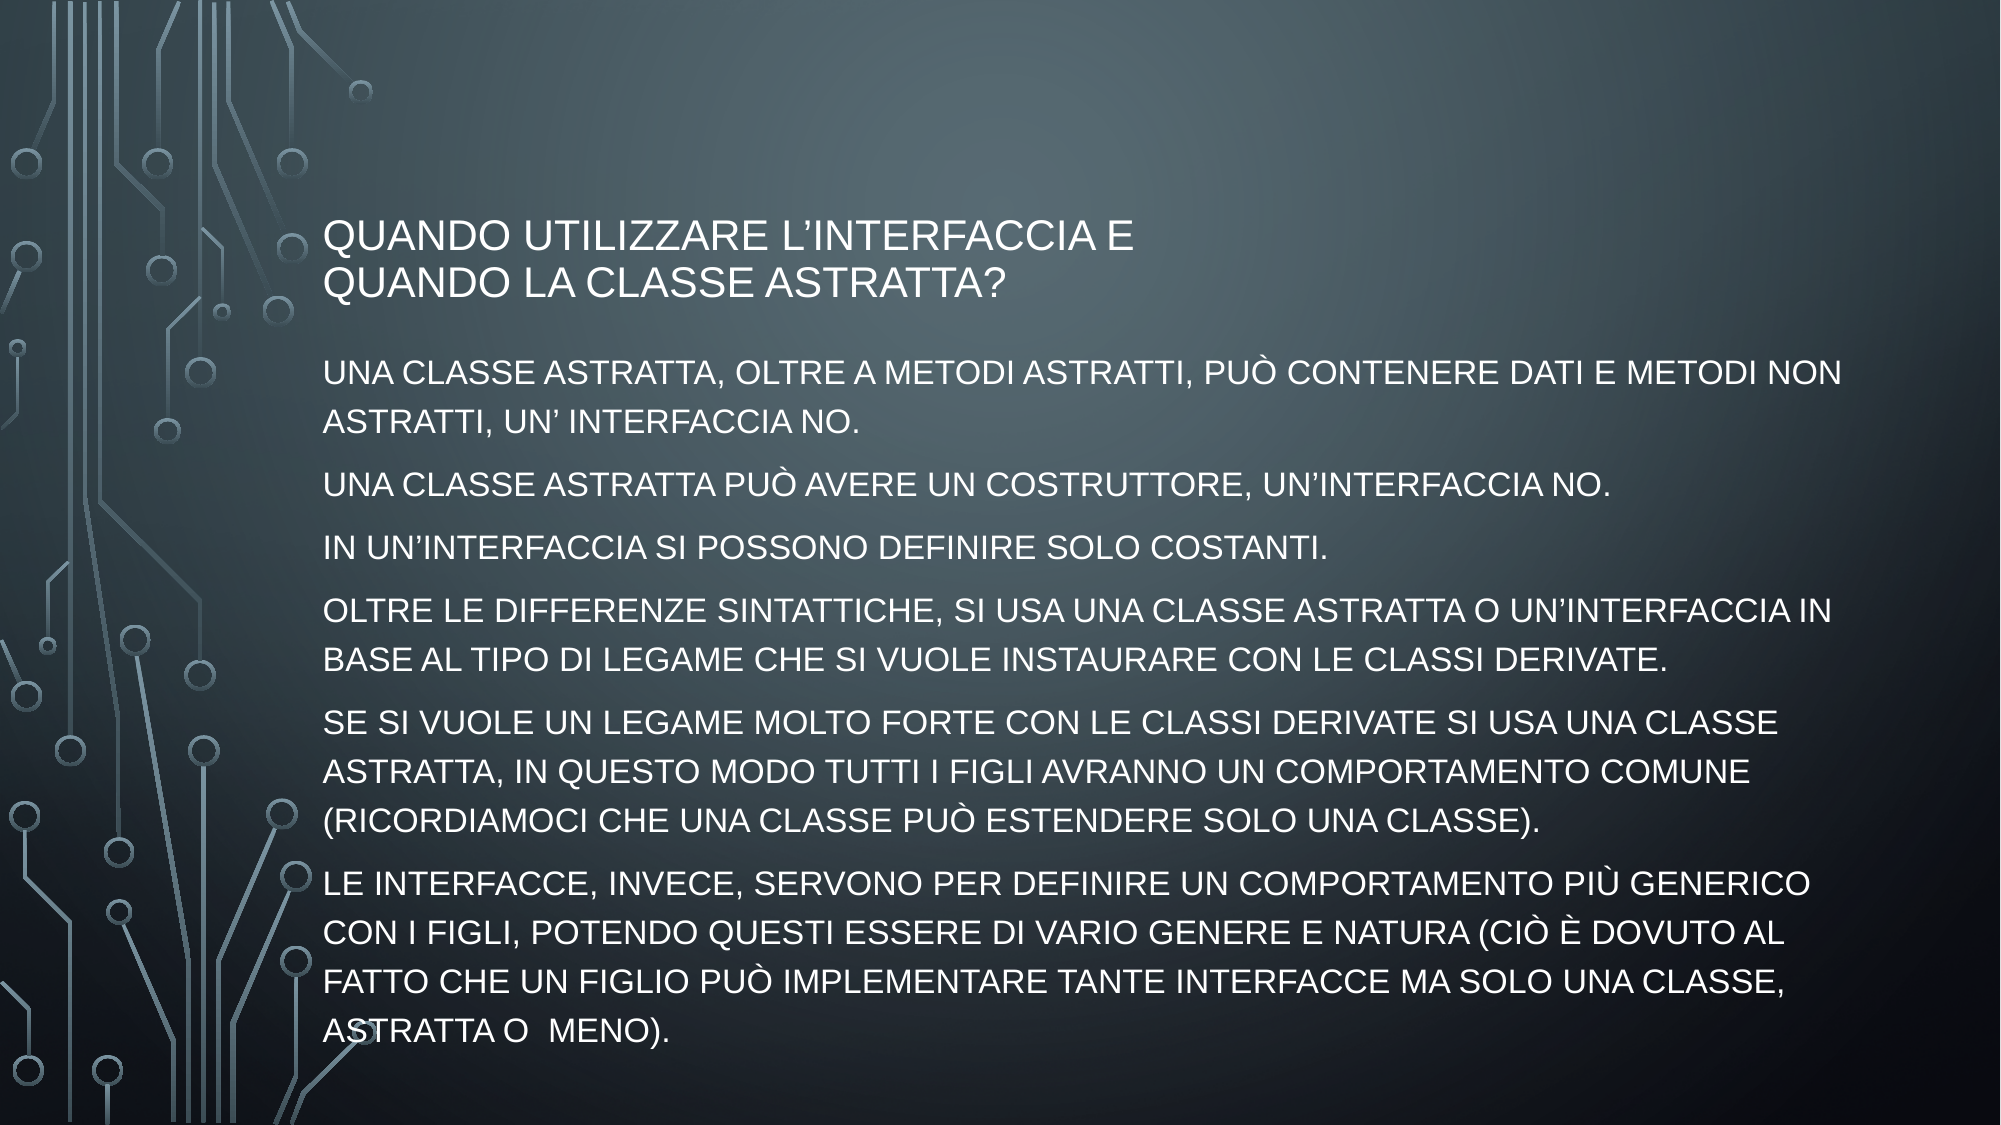

# Quando utilizzare l’interfaccia e quando la classe astratta?
Una classe astratta, oltre a metodi astratti, può contenere dati e metodi non astratti, Un’ interfaccia no.
Una classe astratta può avere un costruttore, Un’interfaccia no.
In un’interfaccia si possono definire solo costanti.
Oltre le differenze sintattiche, si usa una classe astratta o un’interfaccia in base al tipo di legame che si vuole instaurare con le classi derivate.
Se si vuole un legame molto forte con le classi derivate si usa una classe astratta, in questo modo tutti i figli avranno un comportamento comune (ricordiamoci che una classe può estendere solo una classe).
Le interfacce, invece, servono per definire un comportamento più generico con i figli, potendo questi essere di vario genere e natura (ciò è dovuto al fatto che un figlio può implementare tante interfacce ma solo una classe, astratta o  meno).